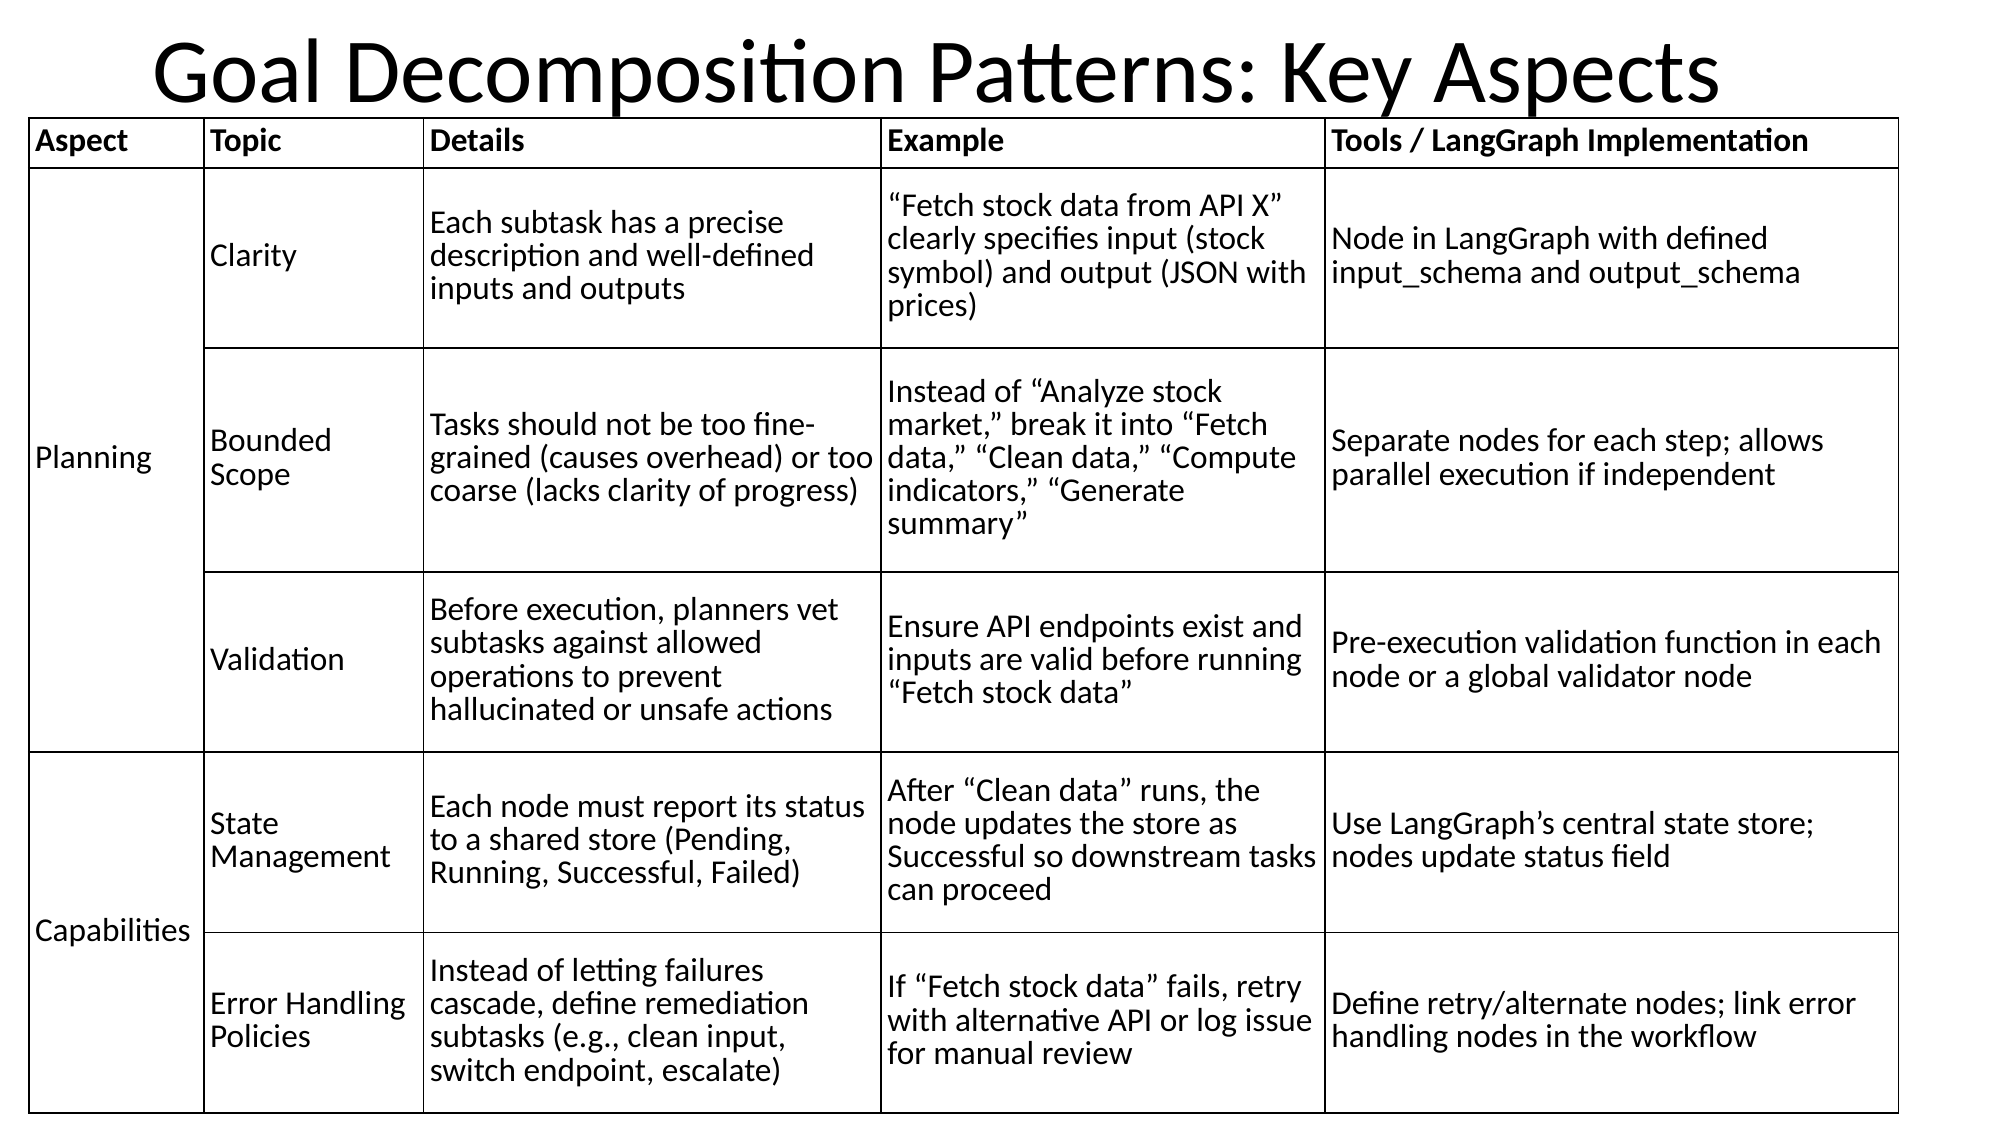

# Goal Decomposition Patterns: Key Aspects
| Aspect | Topic | Details | Example | Tools / LangGraph Implementation |
| --- | --- | --- | --- | --- |
| Planning | Clarity | Each subtask has a precise description and well-defined inputs and outputs | “Fetch stock data from API X” clearly specifies input (stock symbol) and output (JSON with prices) | Node in LangGraph with defined input\_schema and output\_schema |
|  | Bounded Scope | Tasks should not be too fine-grained (causes overhead) or too coarse (lacks clarity of progress) | Instead of “Analyze stock market,” break it into “Fetch data,” “Clean data,” “Compute indicators,” “Generate summary” | Separate nodes for each step; allows parallel execution if independent |
|  | Validation | Before execution, planners vet subtasks against allowed operations to prevent hallucinated or unsafe actions | Ensure API endpoints exist and inputs are valid before running “Fetch stock data” | Pre-execution validation function in each node or a global validator node |
| Capabilities | State Management | Each node must report its status to a shared store (Pending, Running, Successful, Failed) | After “Clean data” runs, the node updates the store as Successful so downstream tasks can proceed | Use LangGraph’s central state store; nodes update status field |
|  | Error Handling Policies | Instead of letting failures cascade, define remediation subtasks (e.g., clean input, switch endpoint, escalate) | If “Fetch stock data” fails, retry with alternative API or log issue for manual review | Define retry/alternate nodes; link error handling nodes in the workflow |